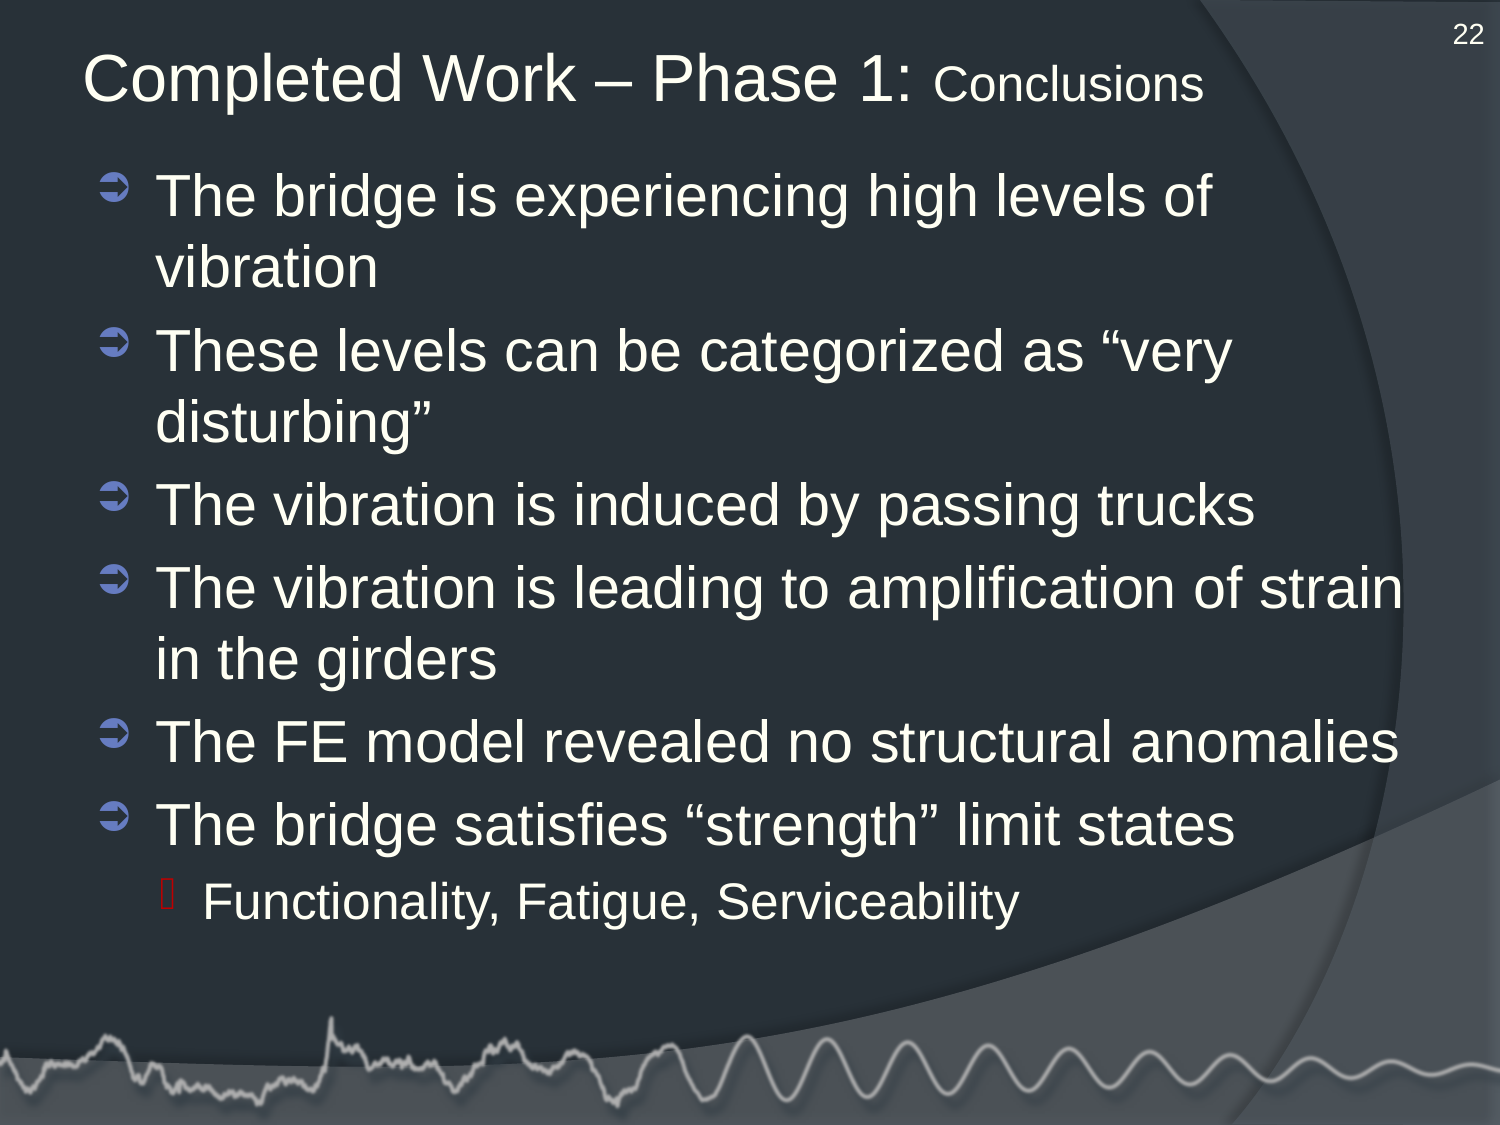

22
# Completed Work – Phase 1: Conclusions
The bridge is experiencing high levels of vibration
These levels can be categorized as “very disturbing”
The vibration is induced by passing trucks
The vibration is leading to amplification of strain in the girders
The FE model revealed no structural anomalies
The bridge satisfies “strength” limit states
Functionality, Fatigue, Serviceability